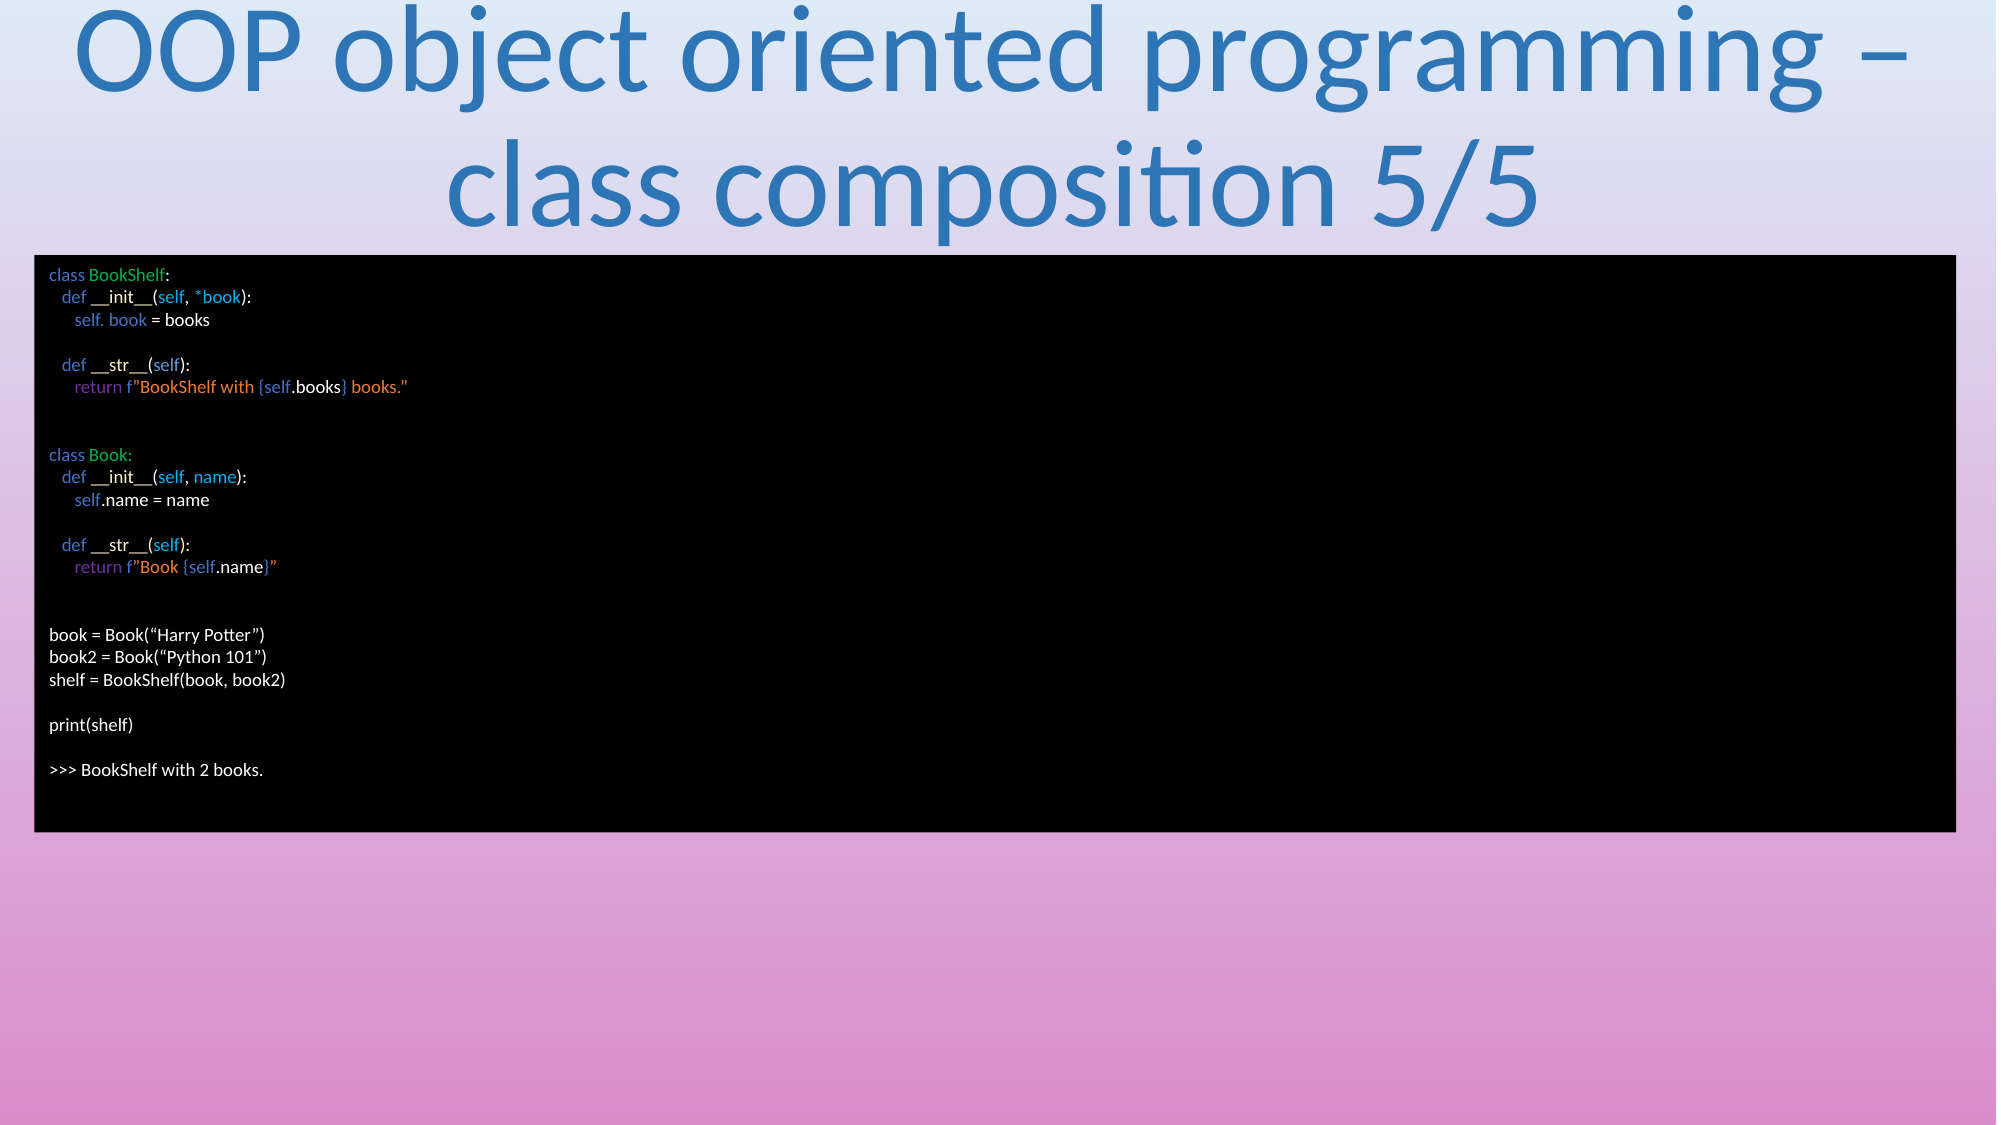

# OOP object oriented programming – class composition 5/5
class BookShelf:
   def __init__(self, *book):
      self. book = books

   def __str__(self):
      return f”BookShelf with {self.books} books.”

class Book:
   def __init__(self, name):
      self.name = name

   def __str__(self):
      return f”Book {self.name}”

book = Book(“Harry Potter”)
book2 = Book(“Python 101”)
shelf = BookShelf(book, book2)

print(shelf)

>>> BookShelf with 2 books.

386